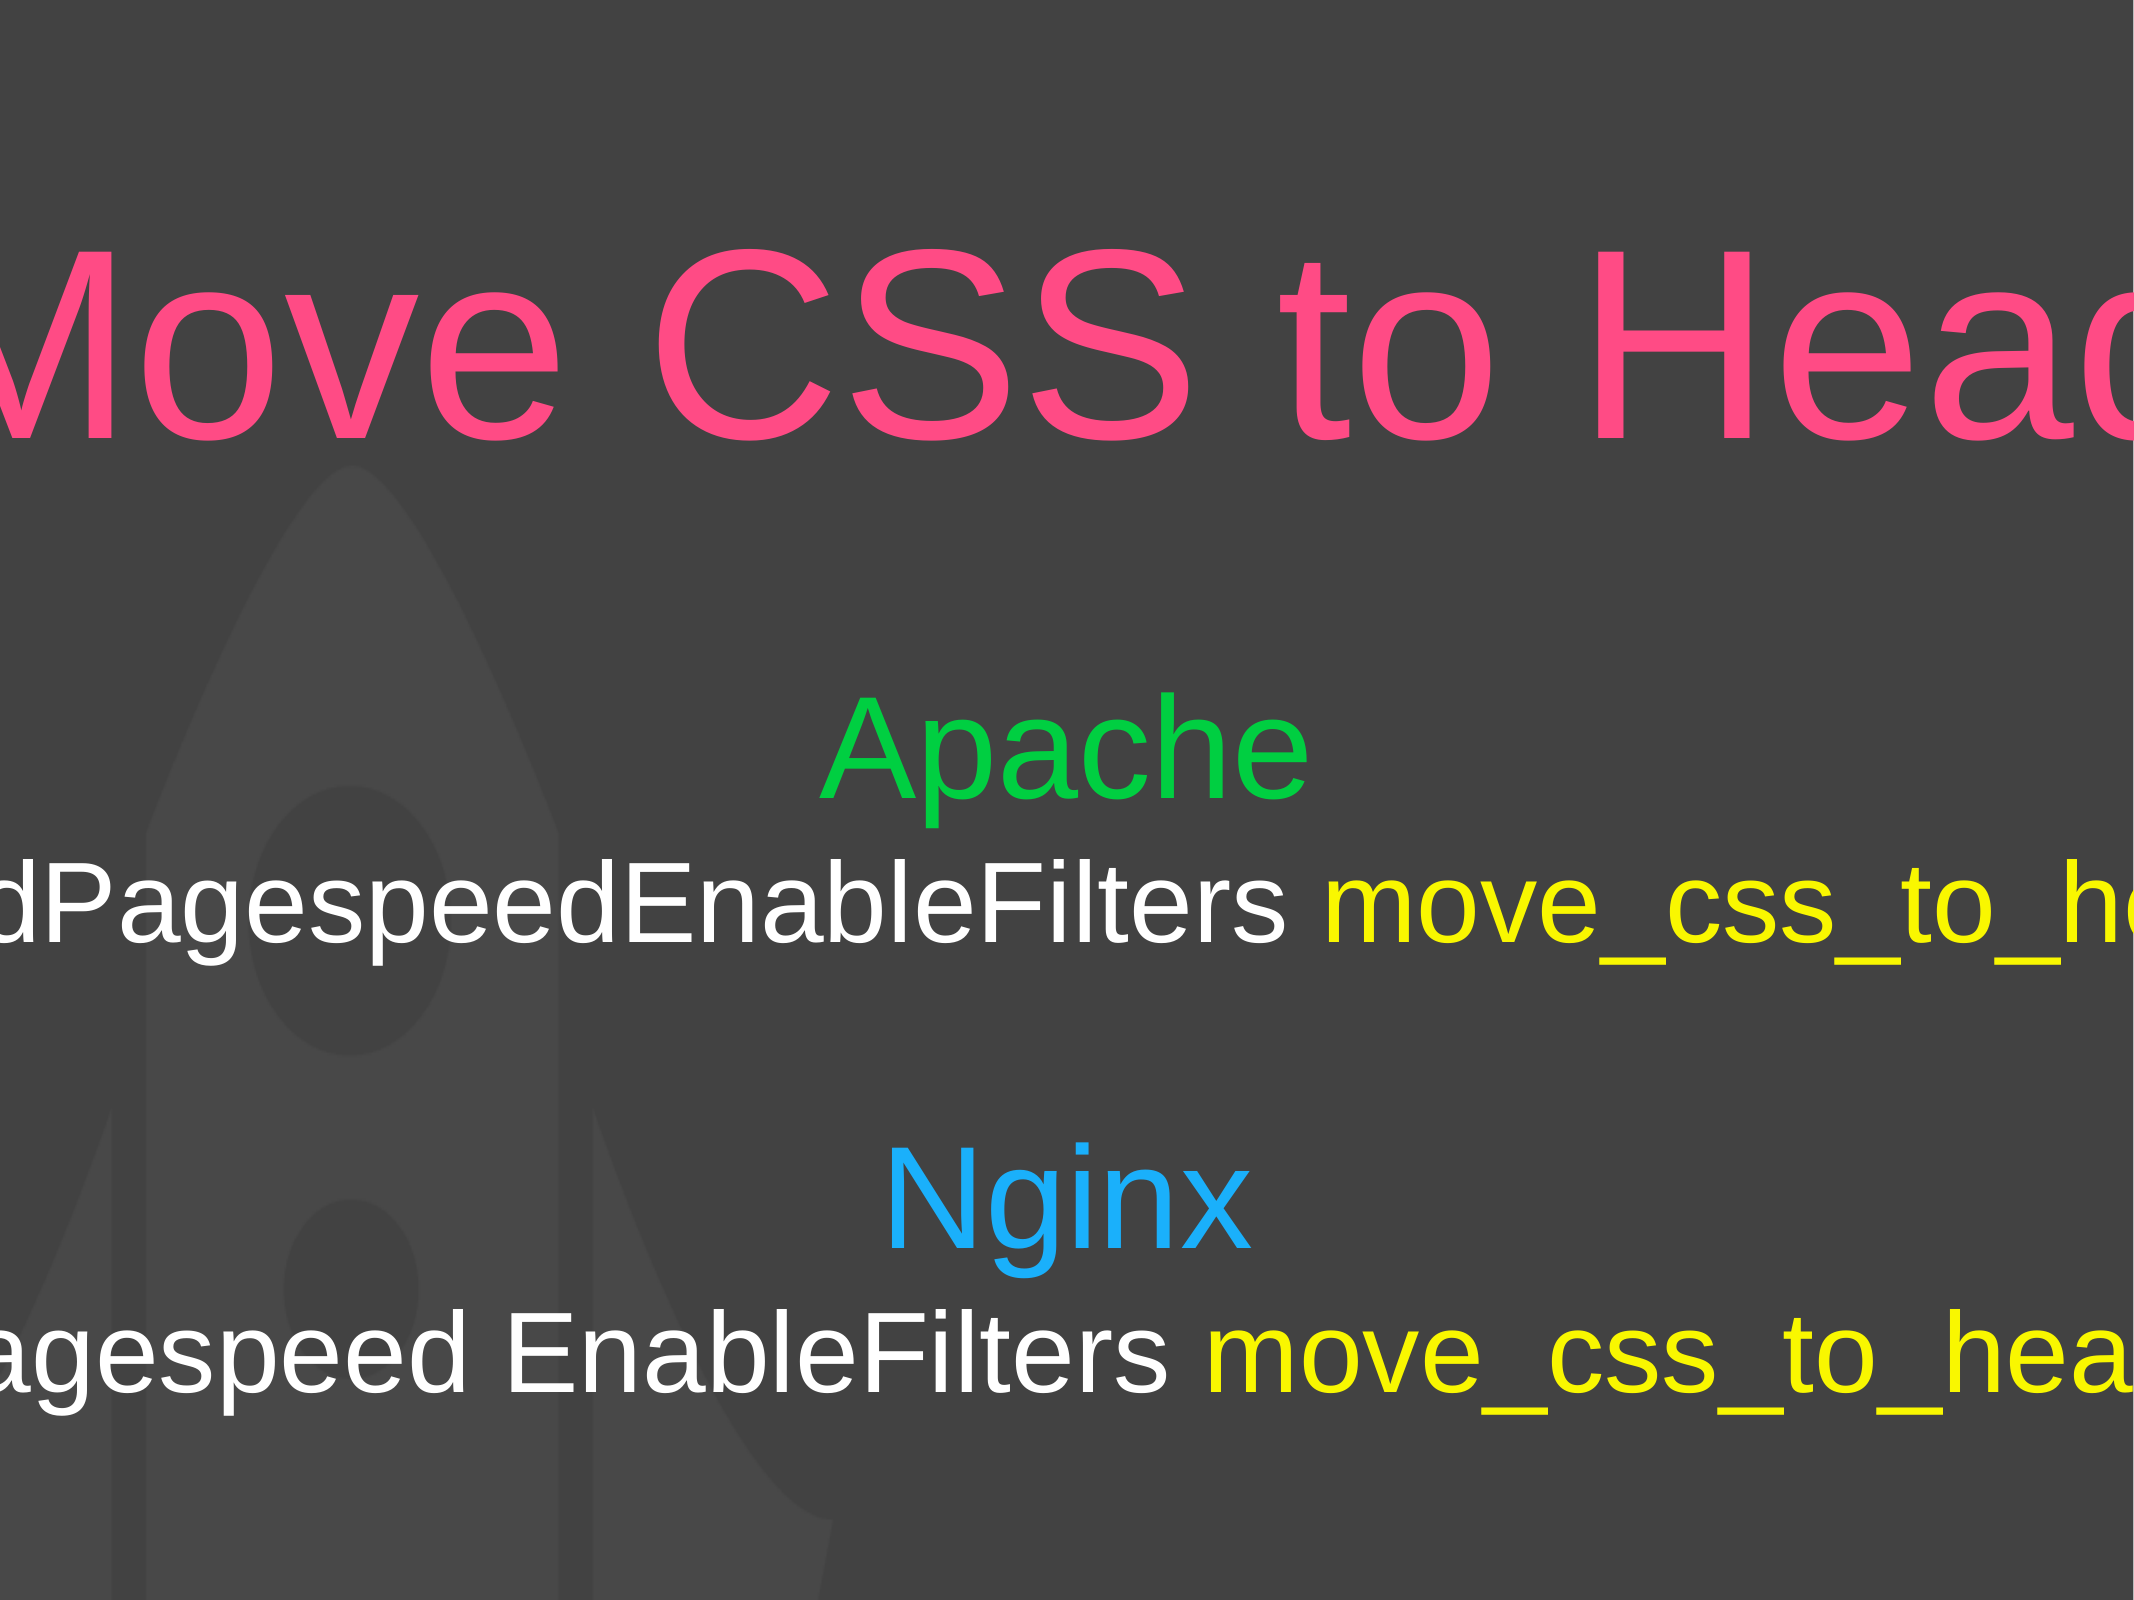

Move CSS to Head
Apache
ModPagespeedEnableFilters move_css_to_head

Nginx
pagespeed EnableFilters move_css_to_head;